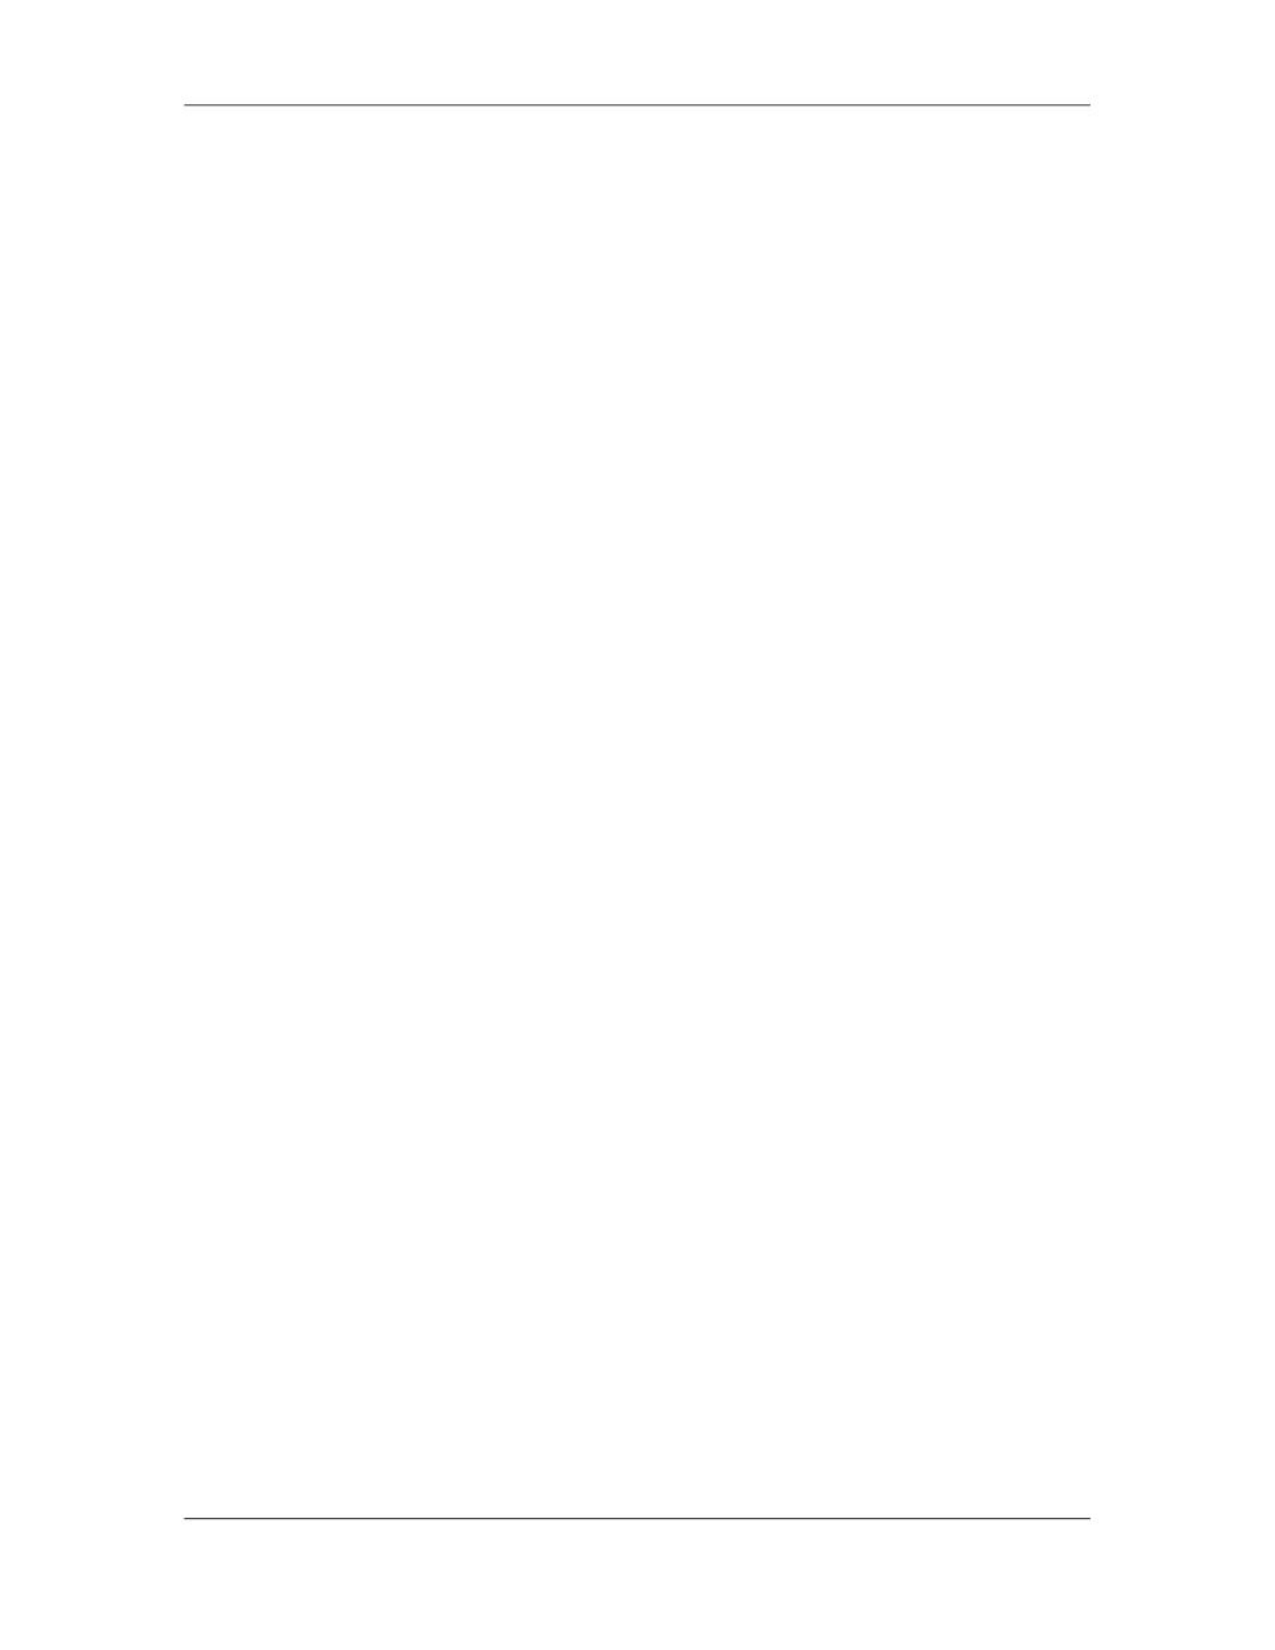

Software Project Management (CS615)

																																																																																																																								customer. Each iteration of the life cycle builds on the prototype produced in

																																																																																																																								the previous iteration.
																																																																																																									3.							The Incremental Model: The Incremental model is an example of an

																																																																																																																								evolutionary life cycle model. It combines the linear nature of the Waterfall
																																																																																																																								model and the iterative nature of the Prototyping model. The Incremental

																																																																																																																								model divided the development life cycle into multiple linear sequences, each
																																																																																																																								of which produces an increment of the final software product. In this model,

																																																																																																																								the software product is developed in builds. A build is defined as a self-
																																																																																																																								contained unit of the development activity. The entire development cycle is

																																																																																																																								planned for a specific number of logical builds, each having a specific set of
																																																																																																																								features.

																																																																																																									4.							The Spiral model: Another evolutionary life cycle model that combines the
																																																																																																																								linear nature of the Waterfall model and the iterative nature of the Prototyping

																																																																																																																								model. The project life cycle is divided into phases, and each phase is
																																																																																																																								executed in all of the iteration of the Spiral Model.

																																																																																																									5.							The RAD Model:

																																																																																																									A Process defines the overall processes that an organization needs to follow to
																																																																																																									manage a project efficiently. It defines a structured approach to sequence the

																																																																																																									phases and identify the requirements of each phase in the SDLC. The definition of
																																																																																																									the phases in a process model helps organize, monitor, and execute a project

																																																																																																									efficiently.

																																																																																																									A process model is flexible and does not follow any rigid rules of implementation.
																																																																																																									An organization can deploy a totally new process model for its overall software

																																																																																																									development effort. It can also customize an existing process model to merge with
																																																																																																									its implemented process model. For example, figure 1, shows two process models,

																																																																																																									A and B. Process model A was used by an organization that manufactures
																																																																																																									confidential defense applications. The management used the model to plan

																																																																																																									extensively for unexpected project risks. However, after discussing with the
																																																																																																									project managers and system analysts, the organization wants to merge its current

																																																																																																									process model with a model lat has simple and consistent SDLC phases. This
																																																																																																									leads to the evolution of the process model B.

																																																																																						                                                                                                                                 161

																																																																																																																																																																																						© Copyright Virtual University of Pakistan